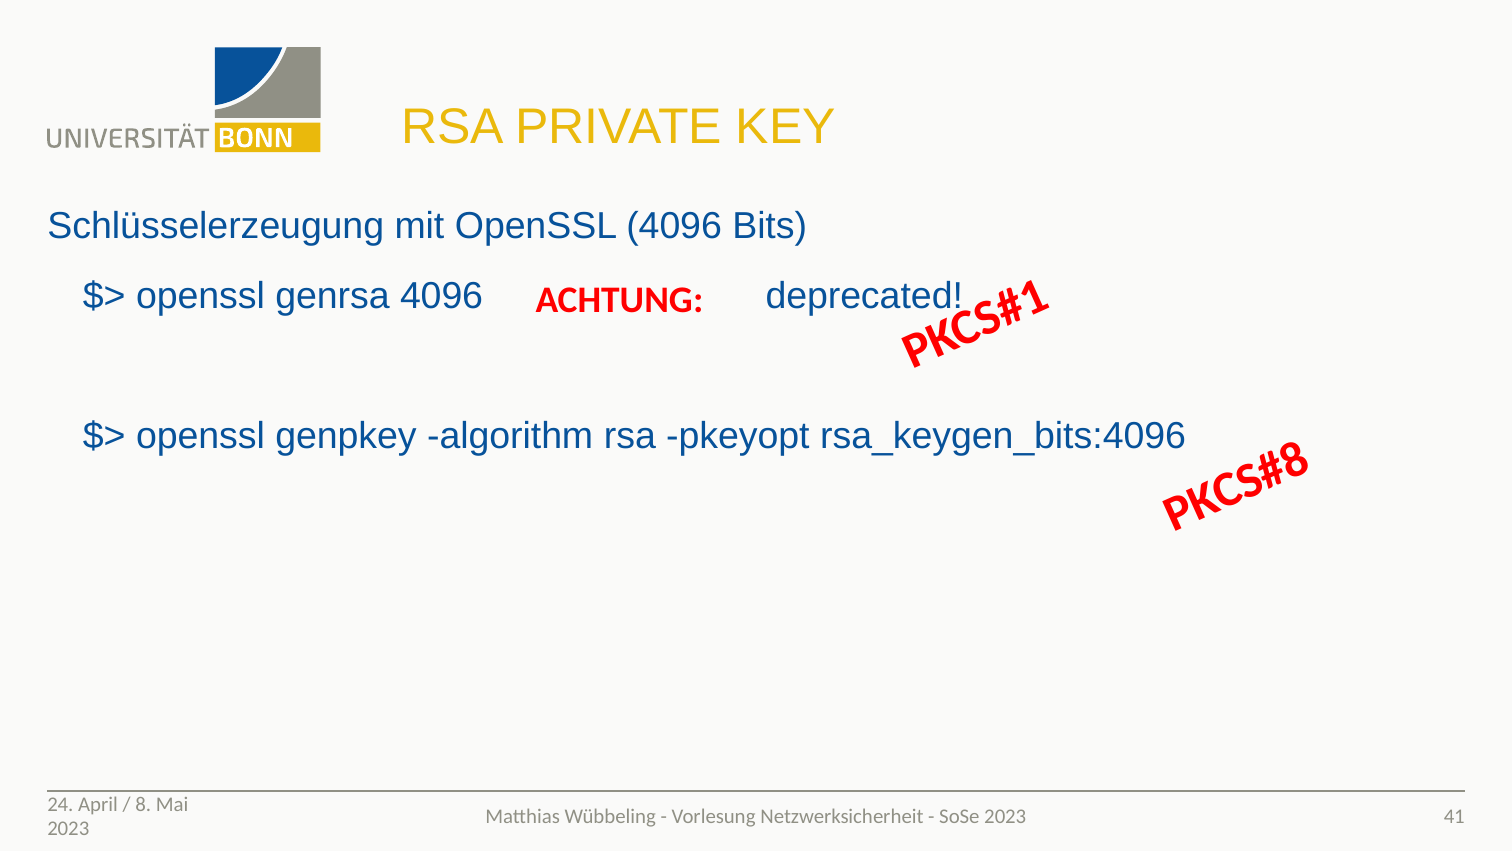

# RSA Private Key
Schlüsselerzeugung mit OpenSSL (4096 Bits)
	$> openssl genrsa 4096                           deprecated!

	$> openssl genpkey -algorithm rsa -pkeyopt rsa_keygen_bits:4096

Achtung:
PKCS#1
PKCS#8
24. April / 8. Mai 2023
41
Matthias Wübbeling - Vorlesung Netzwerksicherheit - SoSe 2023